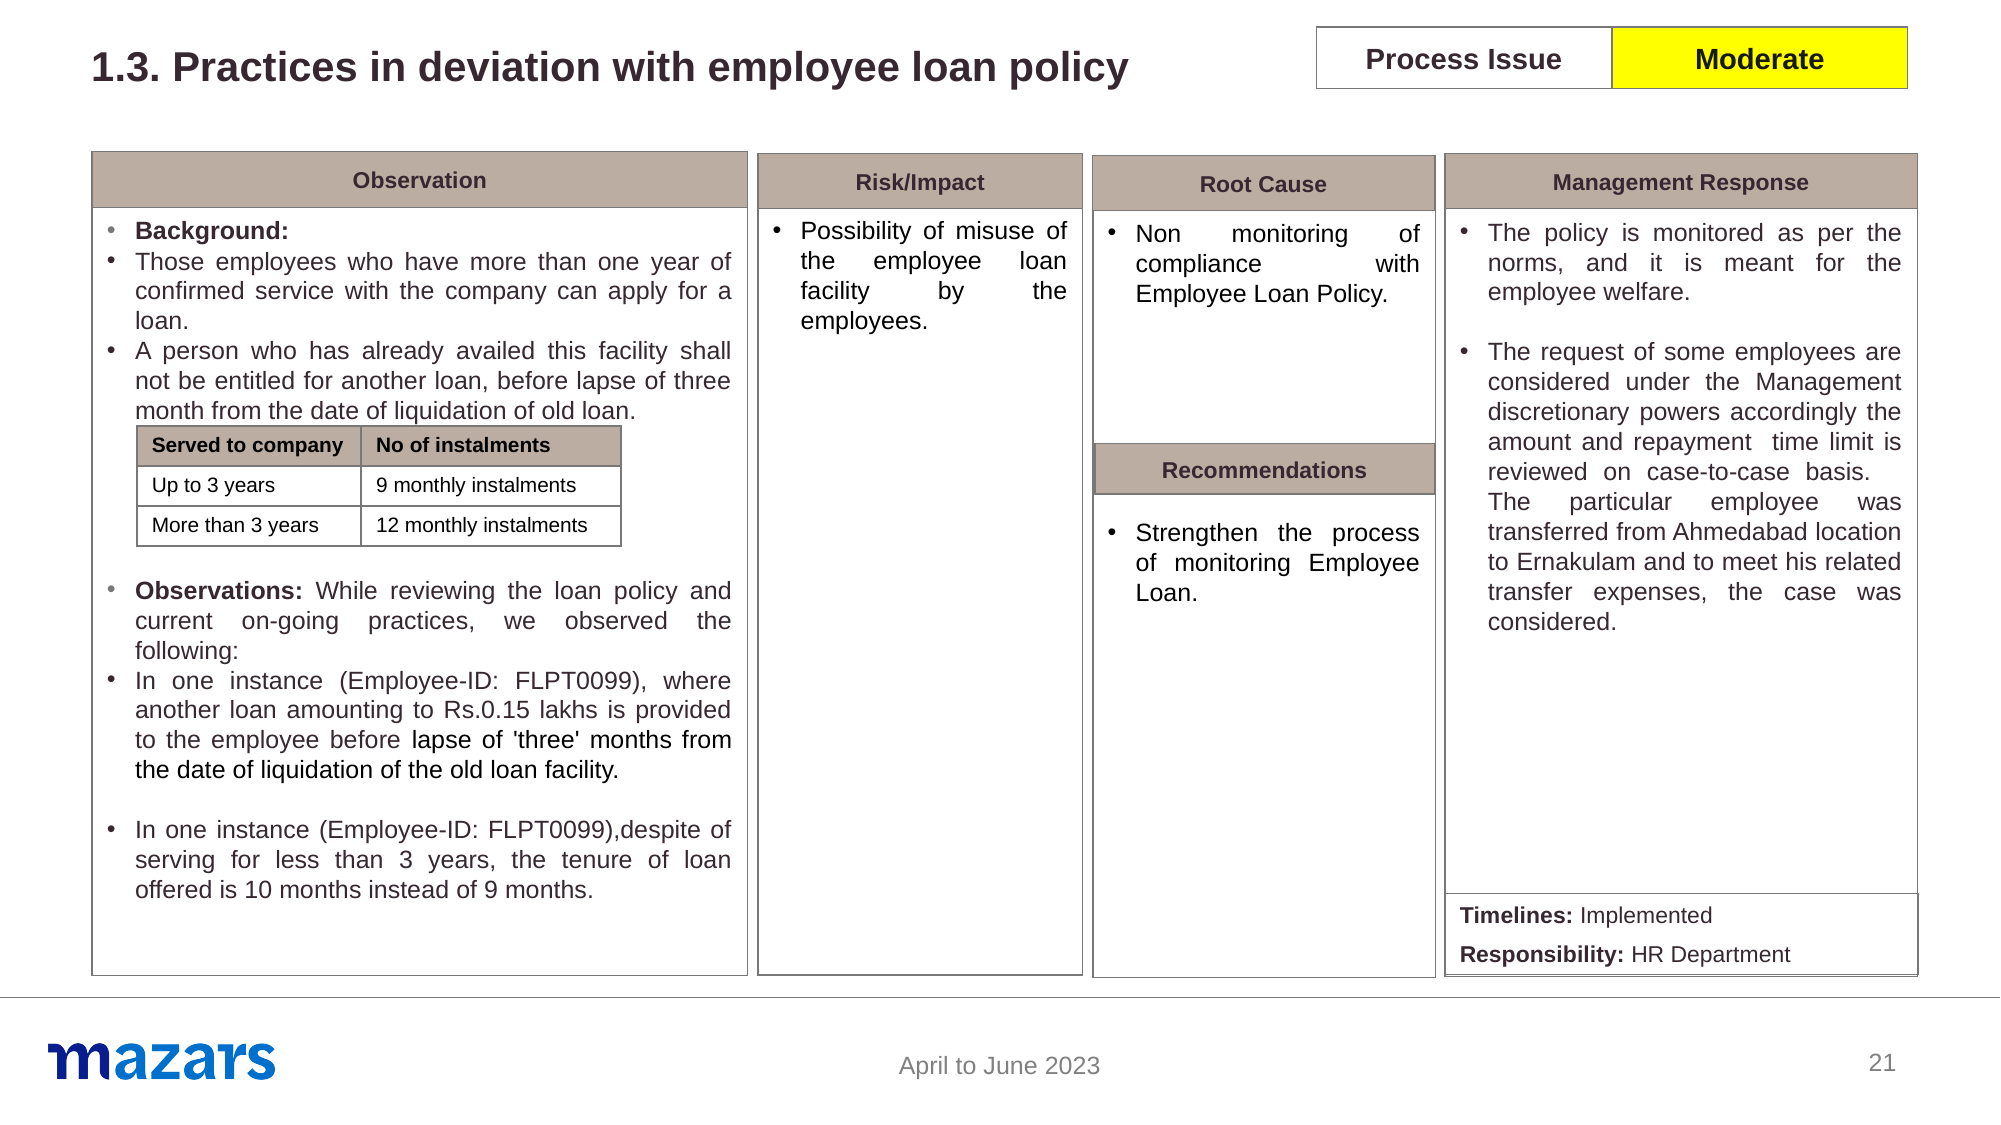

Moderate
Process Issue
1.3. Practices in deviation with employee loan policy

21
Observation
Management Response
Risk/Impact
Root Cause

Possibility of misuse of the employee loan facility by the employees.

Background:
Those employees who have more than one year of confirmed service with the company can apply for a loan.
A person who has already availed this facility shall not be entitled for another loan, before lapse of three month from the date of liquidation of old loan.

Observations: While reviewing the loan policy and current on-going practices, we observed the following:
In one instance (Employee-ID: FLPT0099), where another loan amounting to Rs.0.15 lakhs is provided to the employee before lapse of 'three' months from the date of liquidation of the old loan facility.

In one instance (Employee-ID: FLPT0099),despite of serving for less than 3 years, the tenure of loan offered is 10 months instead of 9 months.

The policy is monitored as per the norms, and it is meant for the employee welfare.

The request of some employees are considered under the Management discretionary powers accordingly the amount and repayment  time limit is reviewed on case-to-case basis.   The particular employee was transferred from Ahmedabad location to Ernakulam and to meet his related transfer expenses, the case was considered.

Non monitoring of compliance with Employee Loan Policy.

Strengthen the process of monitoring Employee Loan.

| Served to company | No of instalments |
| --- | --- |
| Up to 3 years | 9 monthly instalments |
| More than 3 years | 12 monthly instalments |
Recommendations
Timelines: Implemented
Responsibility: HR Department
21
April to June 2023